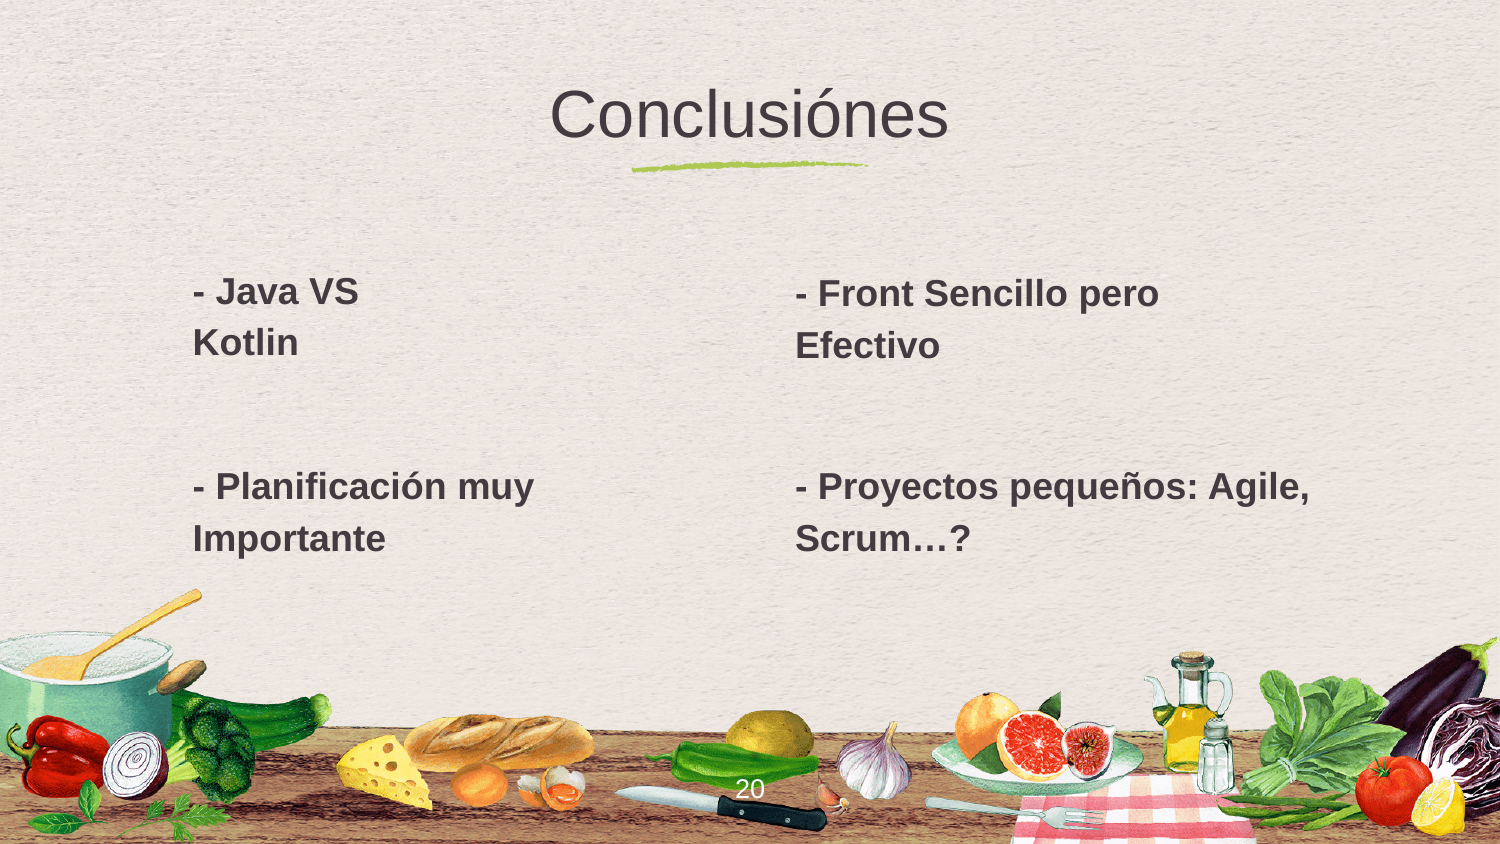

# Conclusiónes
- Java VS Kotlin
- Front Sencillo pero Efectivo
- Planificación muy Importante
- Proyectos pequeños: Agile, Scrum…?

20